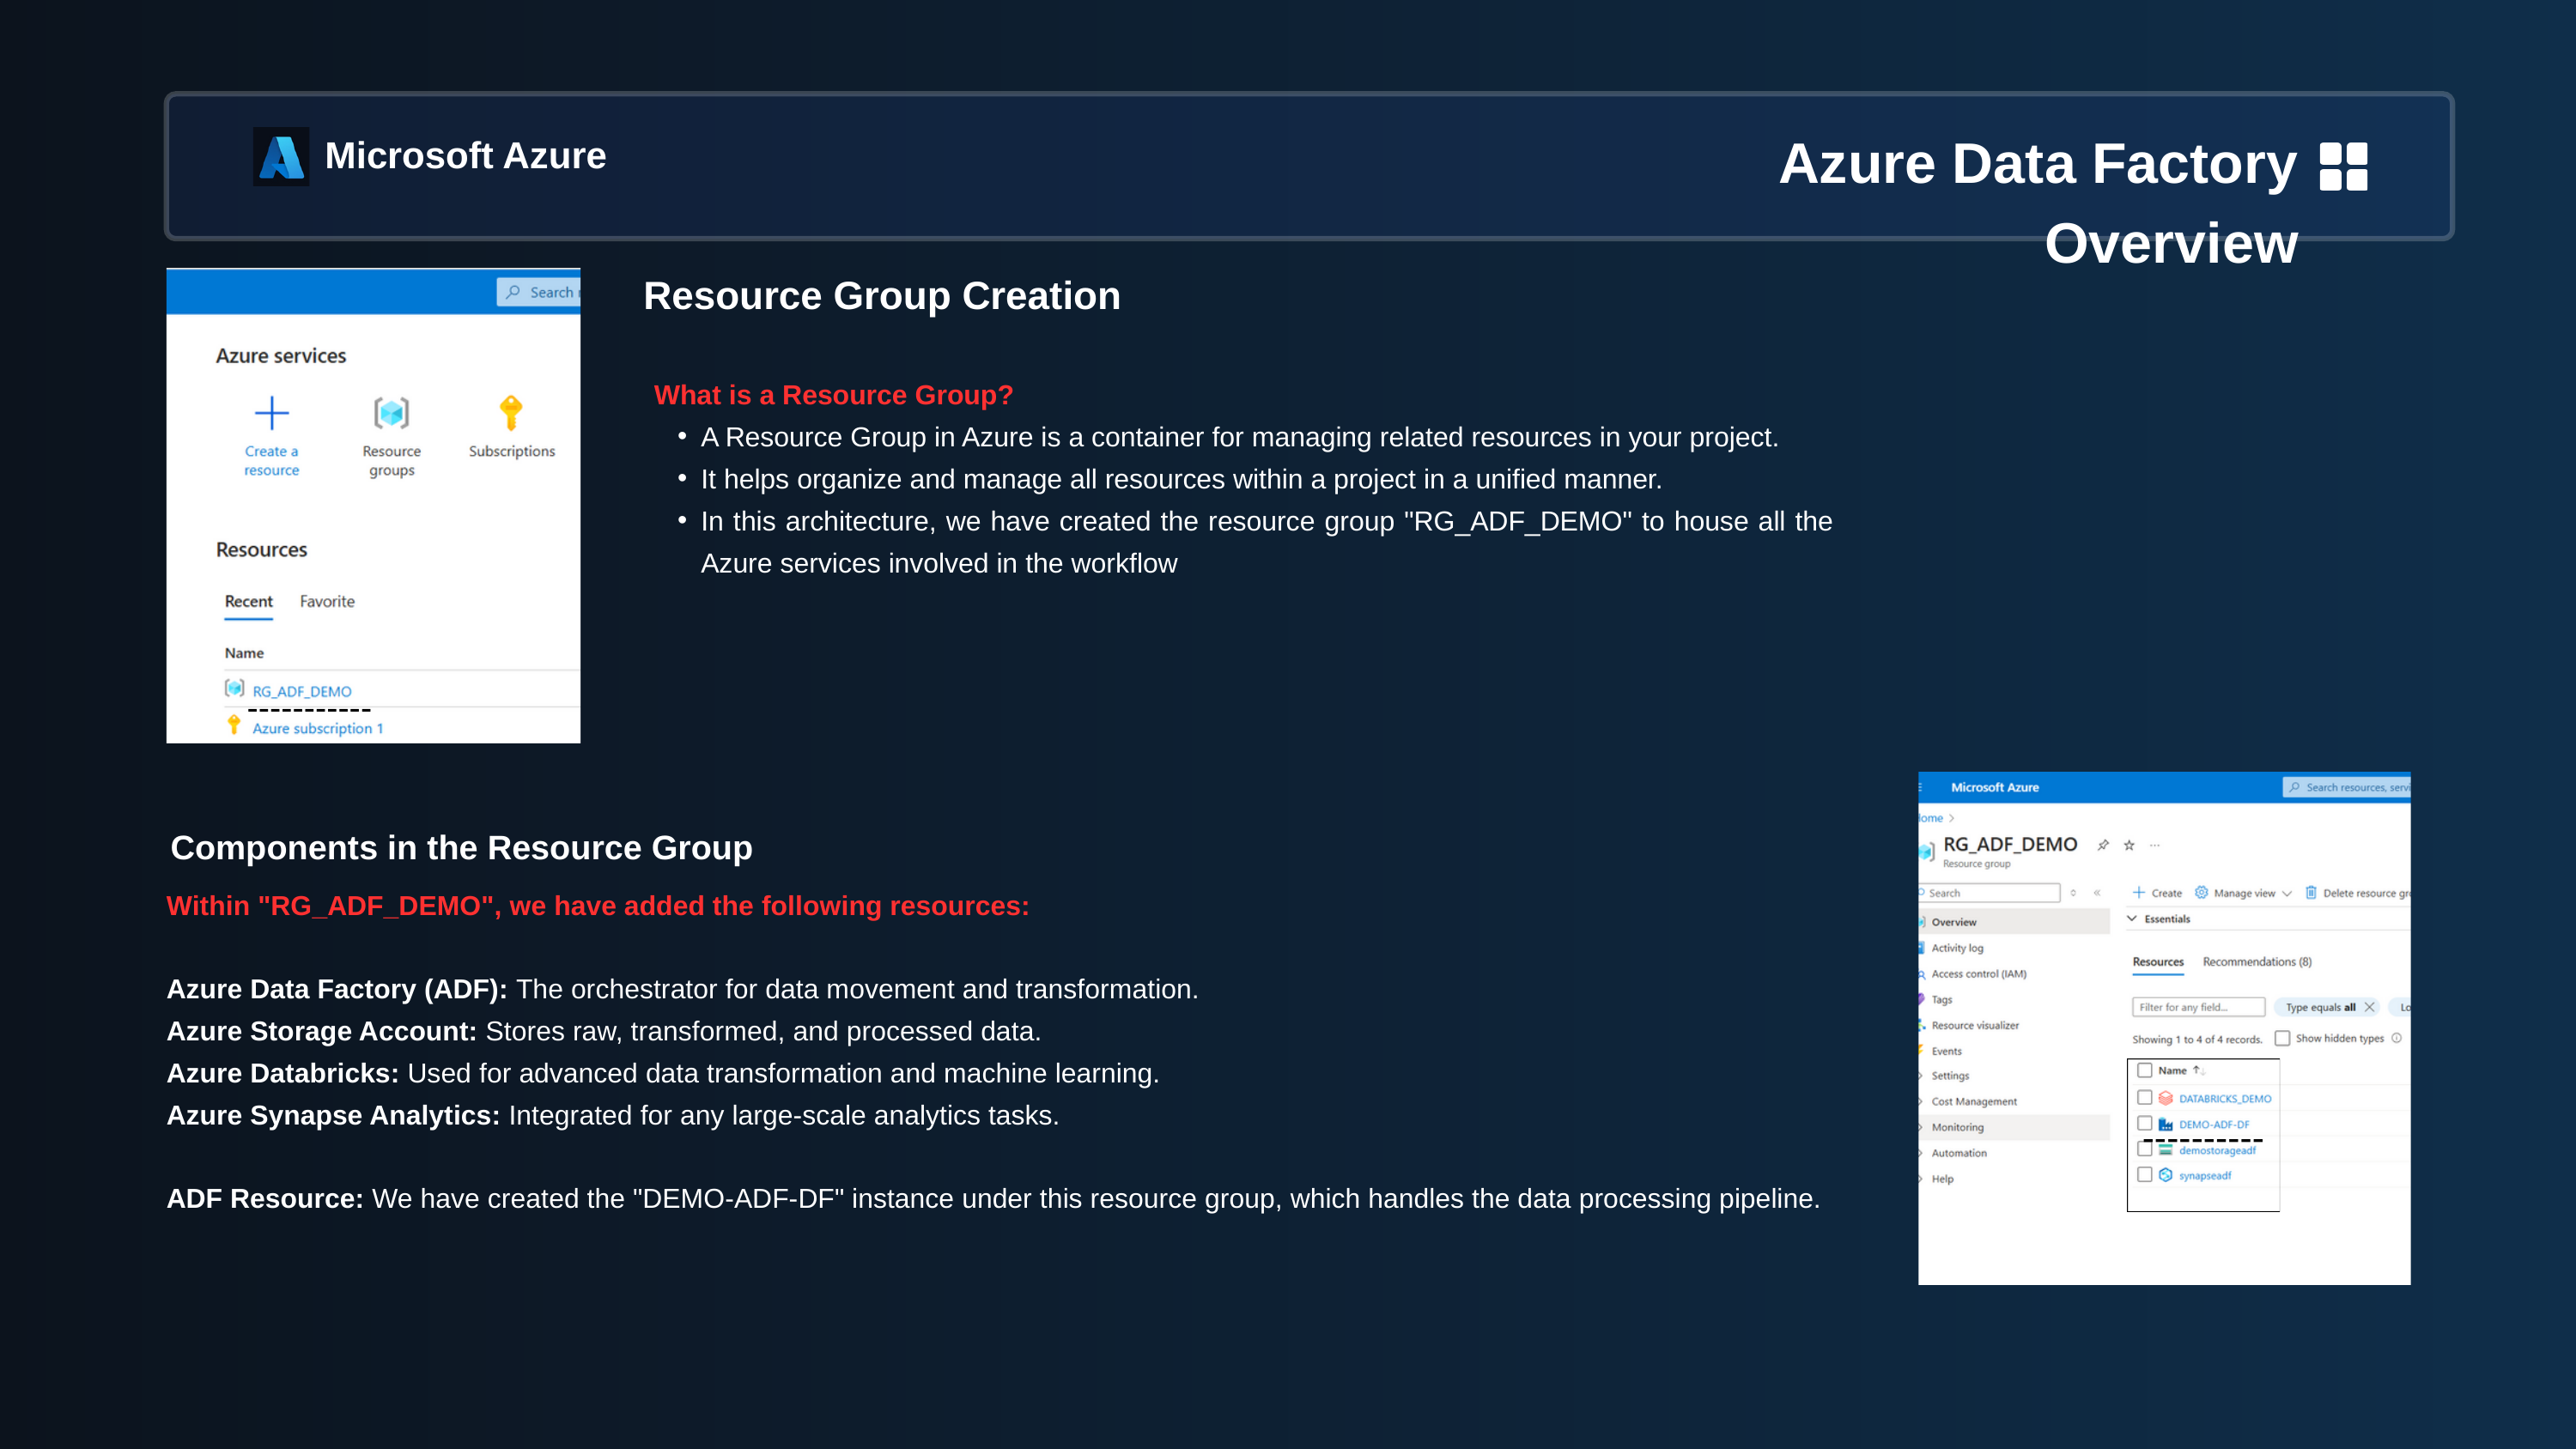

Azure Data Factory Overview

Microsoft Azure

Resource Group Creation

What is a Resource Group?
A Resource Group in Azure is a container for managing related resources in your project.
It helps organize and manage all resources within a project in a unified manner.
In this architecture, we have created the resource group "RG_ADF_DEMO" to house all the Azure services involved in the workflow
-----------

Components in the Resource Group
Within "RG_ADF_DEMO", we have added the following resources:

Azure Data Factory (ADF): The orchestrator for data movement and transformation.
Azure Storage Account: Stores raw, transformed, and processed data.
Azure Databricks: Used for advanced data transformation and machine learning.
Azure Synapse Analytics: Integrated for any large-scale analytics tasks.

ADF Resource: We have created the "DEMO-ADF-DF" instance under this resource group, which handles the data processing pipeline.

----------